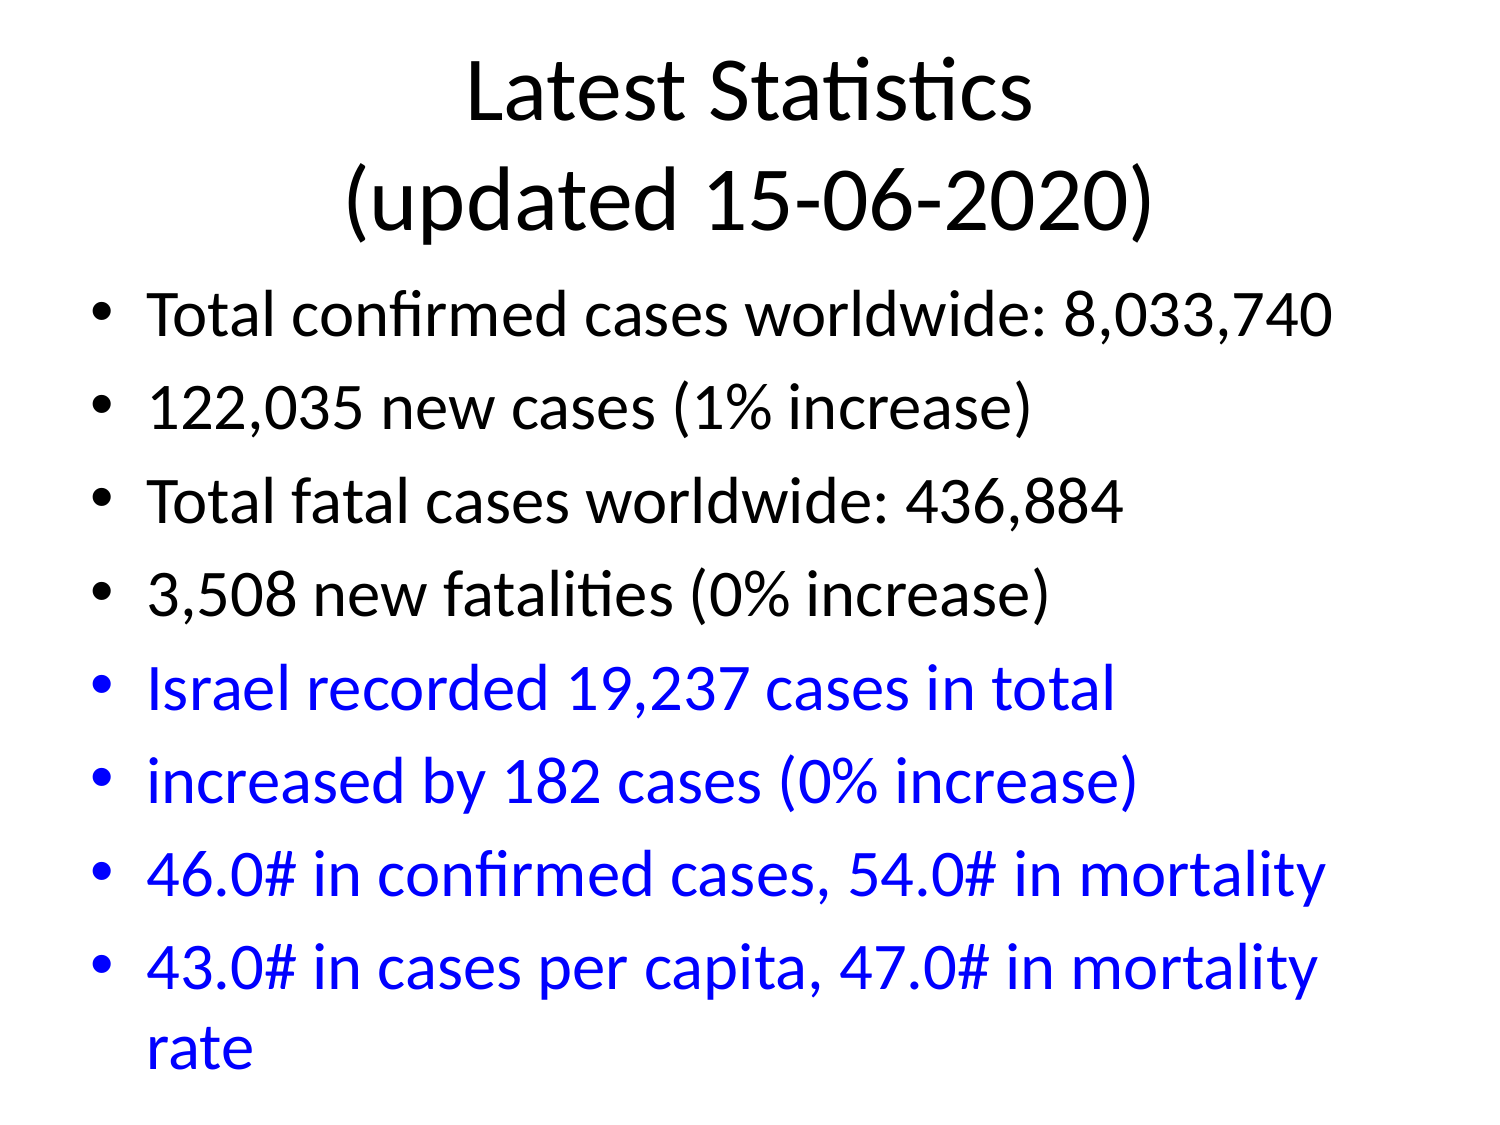

# Latest Statistics
(updated 15-06-2020)
Total confirmed cases worldwide: 8,033,740
122,035 new cases (1% increase)
Total fatal cases worldwide: 436,884
3,508 new fatalities (0% increase)
Israel recorded 19,237 cases in total
increased by 182 cases (0% increase)
46.0# in confirmed cases, 54.0# in mortality
43.0# in cases per capita, 47.0# in mortality rate